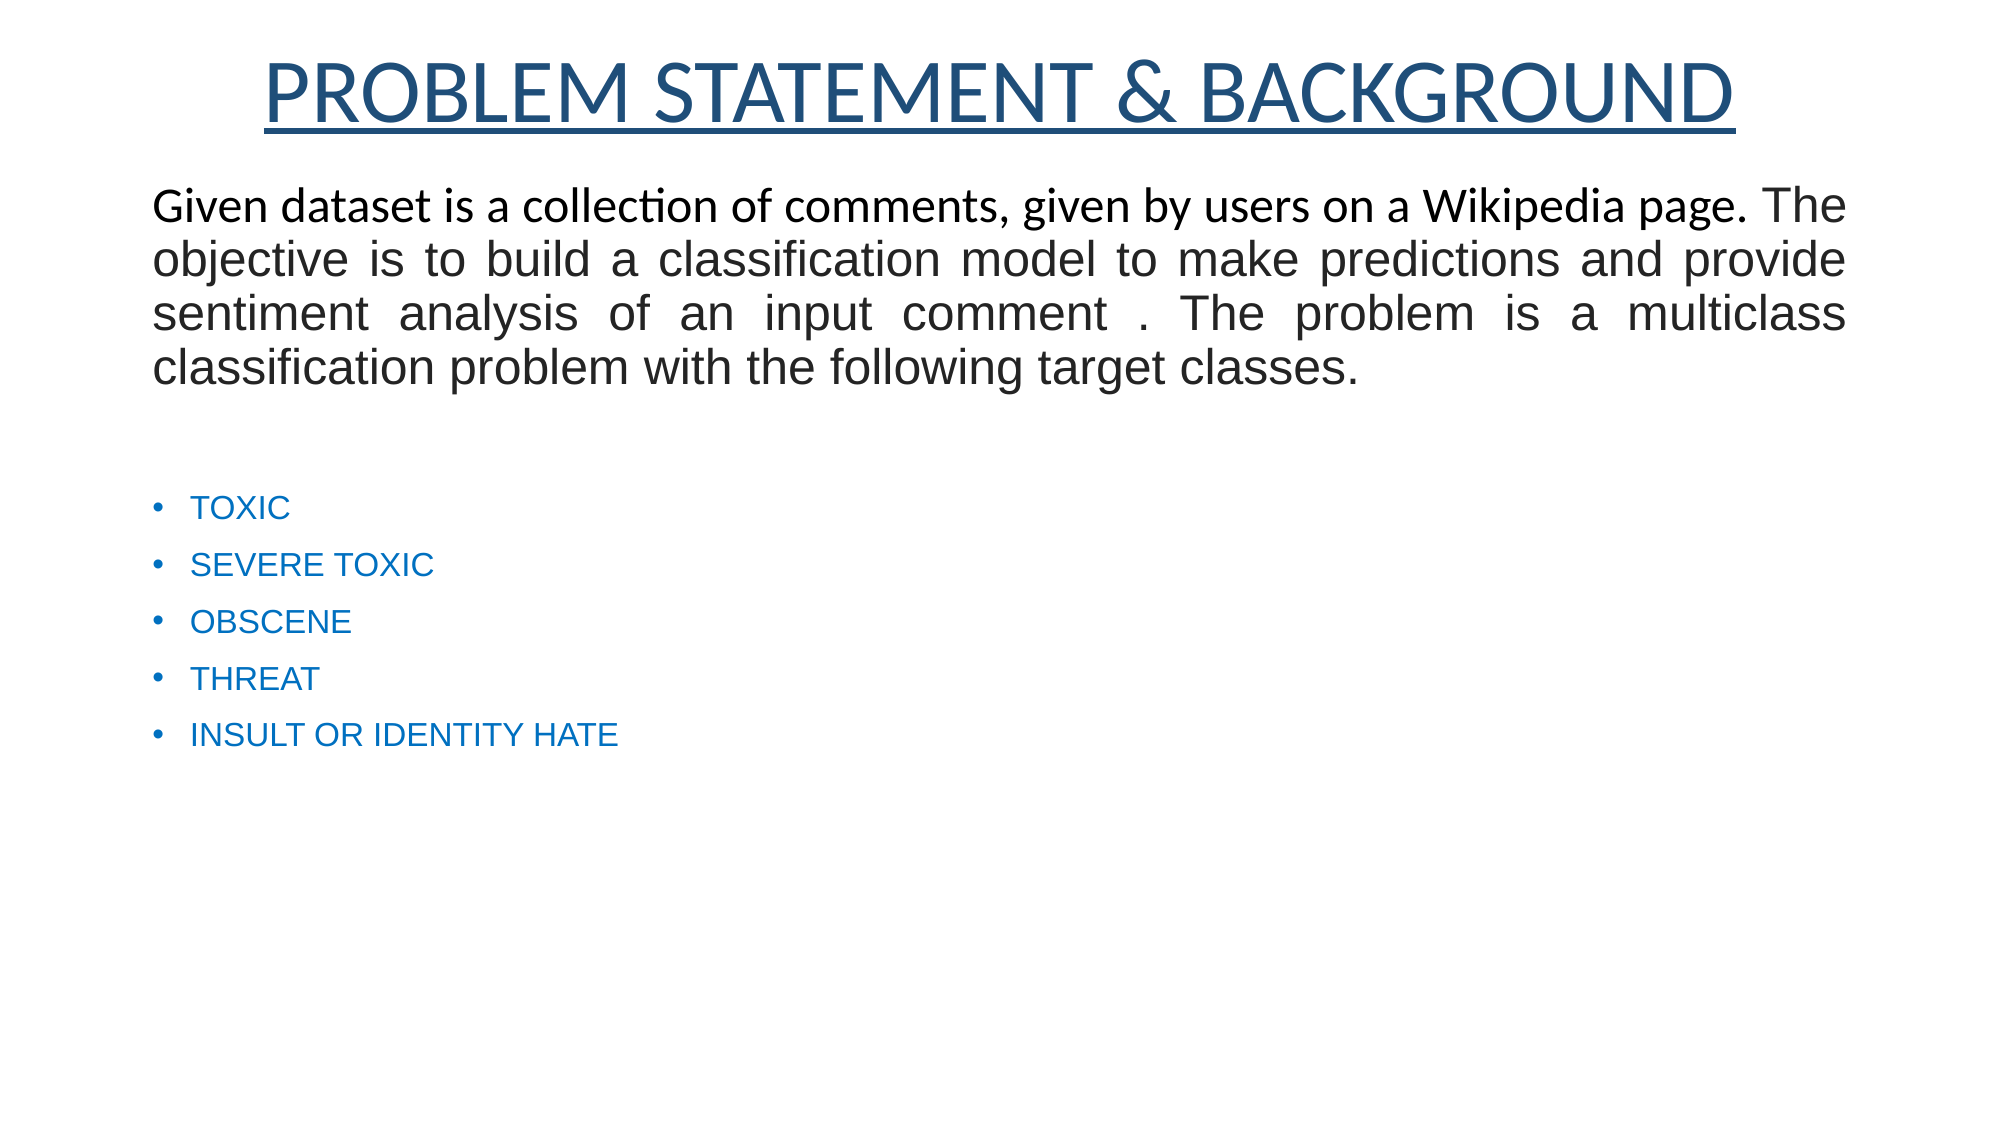

# PROBLEM STATEMENT & BACKGROUND
Given dataset is a collection of comments, given by users on a Wikipedia page. The objective is to build a classification model to make predictions and provide sentiment analysis of an input comment . The problem is a multiclass classification problem with the following target classes.

TOXIC
SEVERE TOXIC
OBSCENE
THREAT
INSULT OR IDENTITY HATE